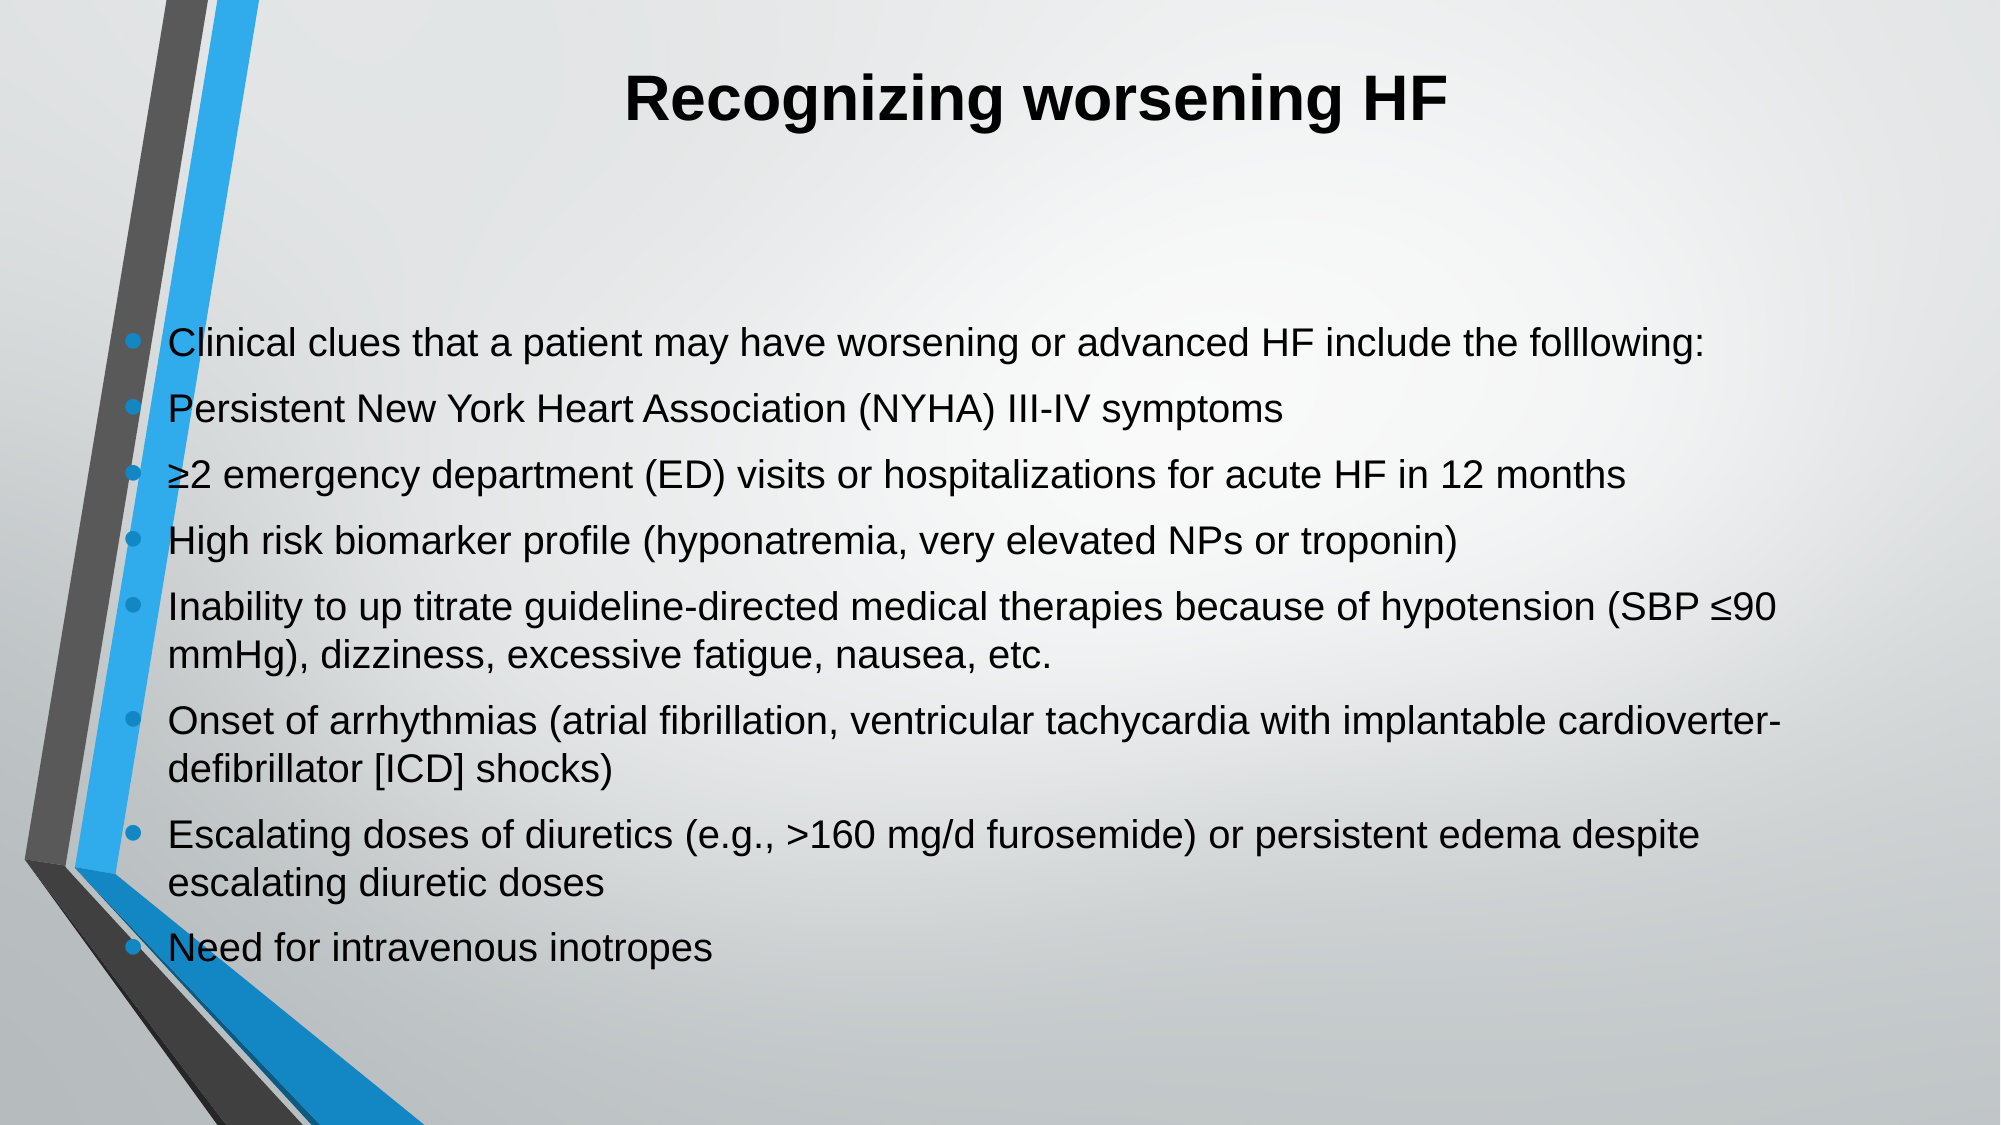

# Recognizing worsening HF
Clinical clues that a patient may have worsening or advanced HF include the folllowing:
Persistent New York Heart Association (NYHA) III-IV symptoms
≥2 emergency department (ED) visits or hospitalizations for acute HF in 12 months
High risk biomarker profile (hyponatremia, very elevated NPs or troponin)
Inability to up titrate guideline-directed medical therapies because of hypotension (SBP ≤90 mmHg), dizziness, excessive fatigue, nausea, etc.
Onset of arrhythmias (atrial fibrillation, ventricular tachycardia with implantable cardioverter-defibrillator [ICD] shocks)
Escalating doses of diuretics (e.g., >160 mg/d furosemide) or persistent edema despite escalating diuretic doses
Need for intravenous inotropes